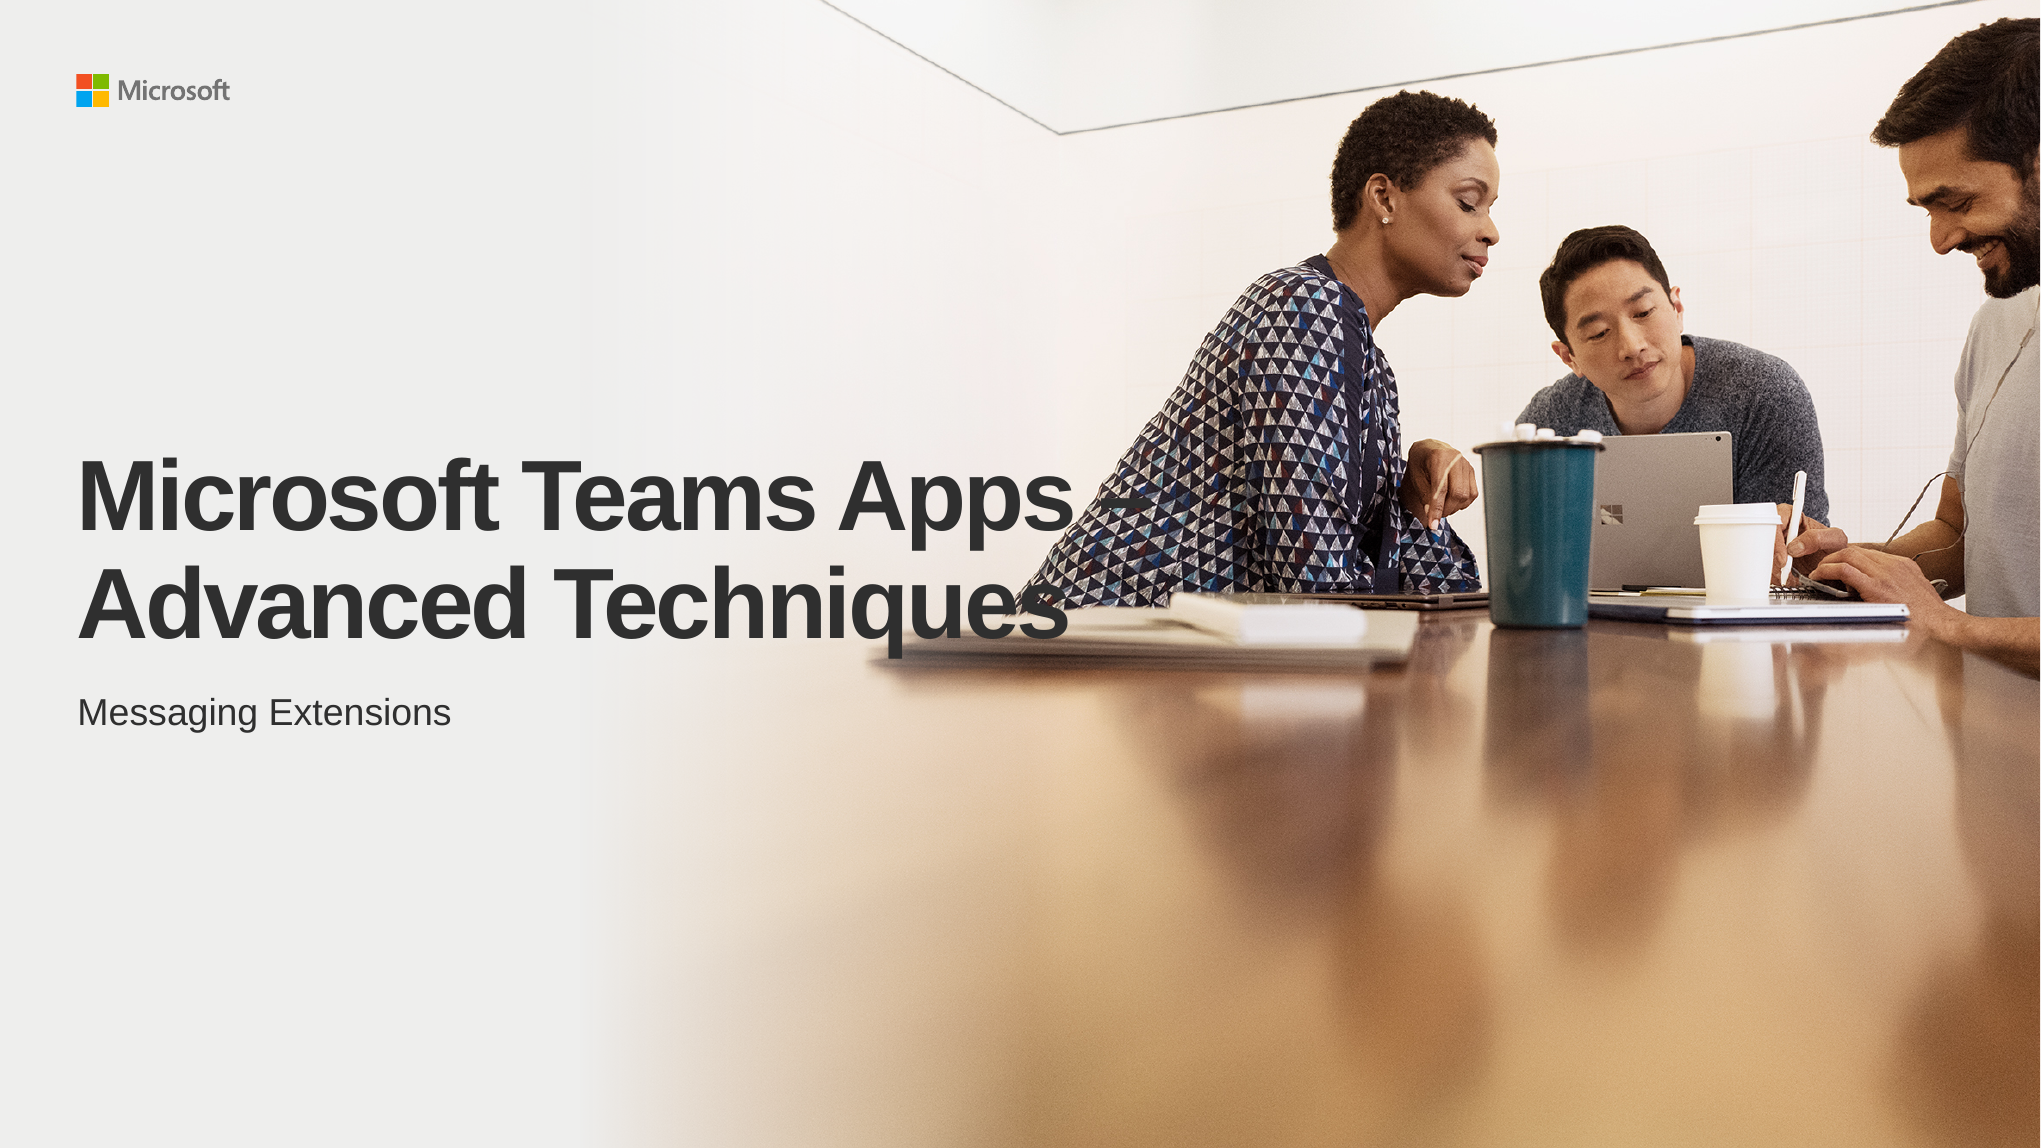

# Microsoft Teams Apps – Advanced Techniques
Messaging Extensions-